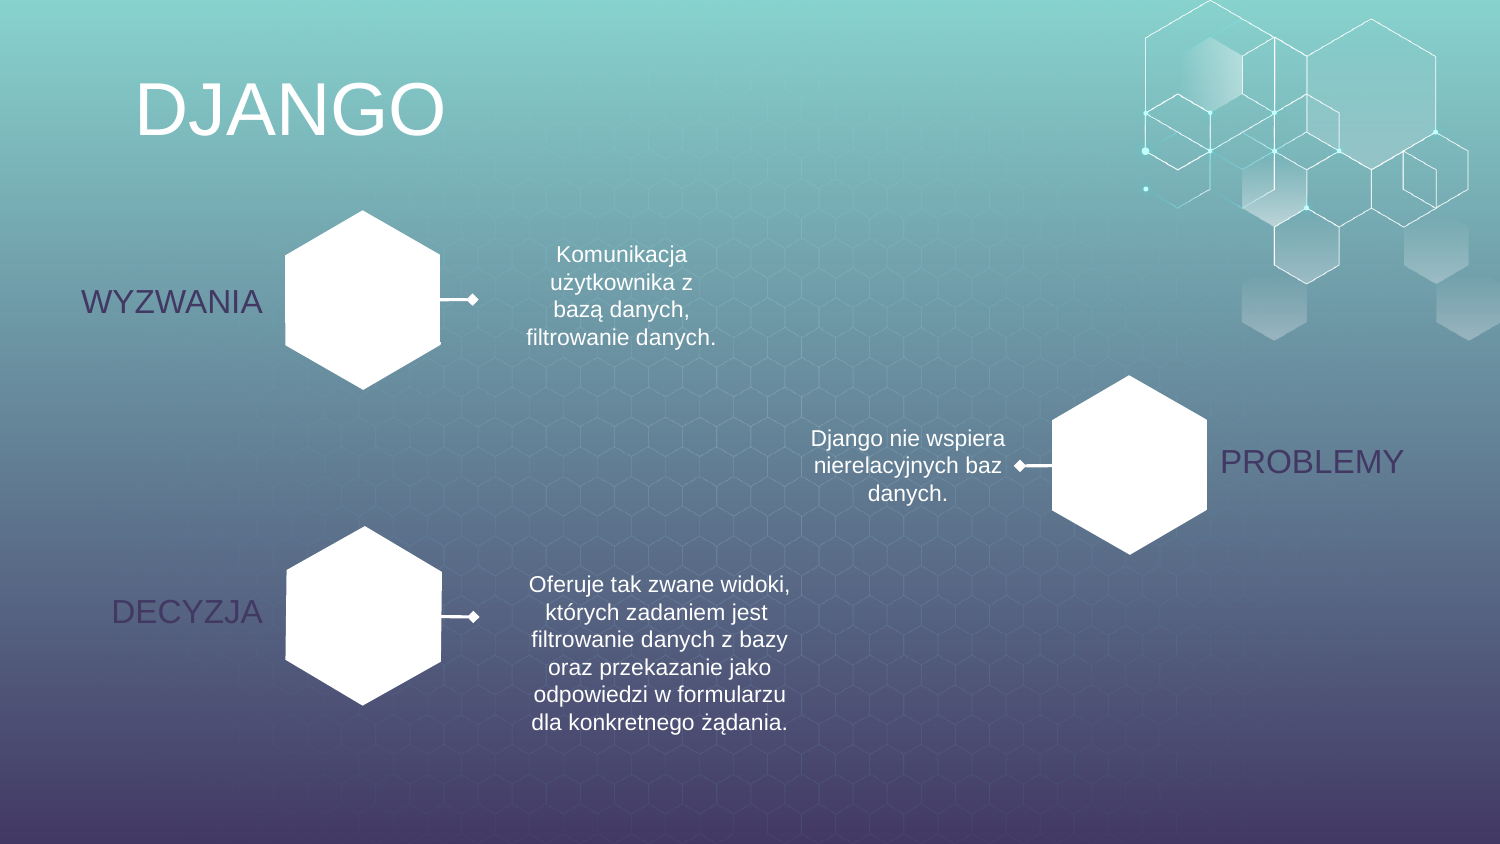

DJANGO

Komunikacja użytkownika z bazą danych, filtrowanie danych.

WYZWANIA
W

PROBLEMY
Django nie wspiera nierelacyjnych baz danych.
P

DECYZJA
Oferuje tak zwane widoki, których zadaniem jest  filtrowanie danych z bazy oraz przekazanie jako odpowiedzi w formularzu dla konkretnego żądania.
D